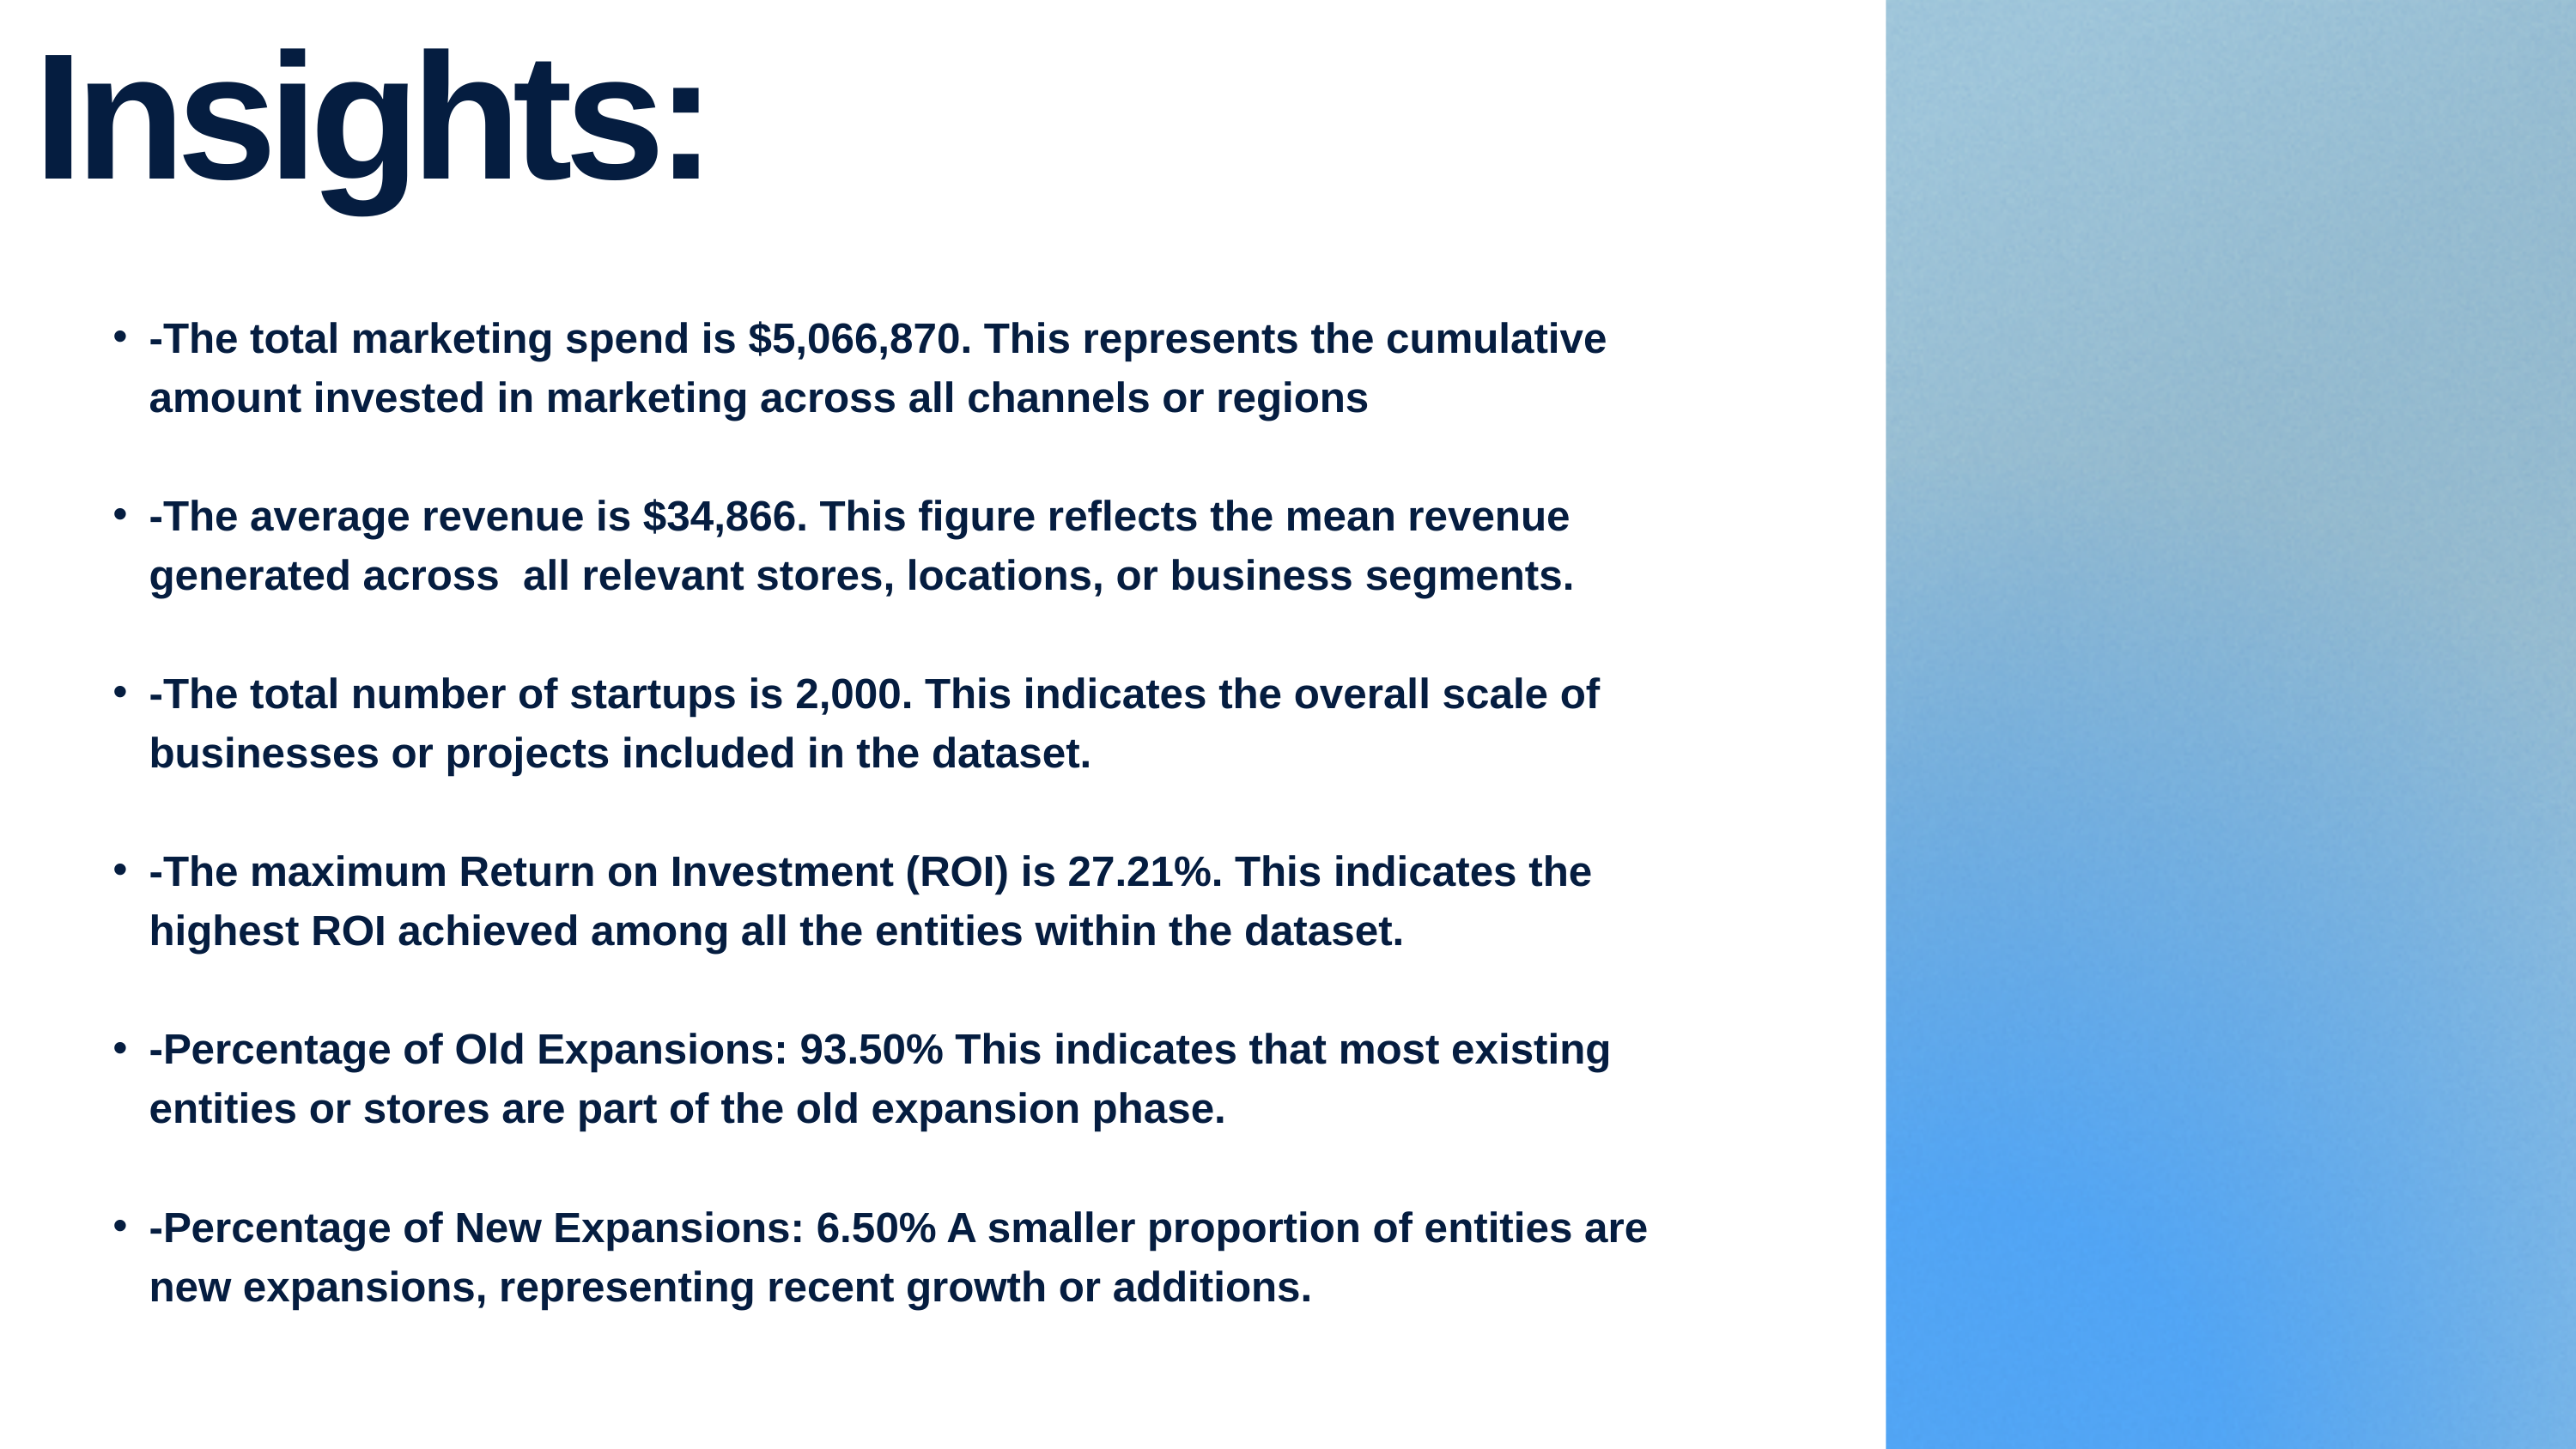

Insights:
-The total marketing spend is $5,066,870. This represents the cumulative amount invested in marketing across all channels or regions

-The average revenue is $34,866. This figure reflects the mean revenue generated across  all relevant stores, locations, or business segments.

-The total number of startups is 2,000. This indicates the overall scale of businesses or projects included in the dataset.

-The maximum Return on Investment (ROI) is 27.21%. This indicates the highest ROI achieved among all the entities within the dataset.

-Percentage of Old Expansions: 93.50% This indicates that most existing entities or stores are part of the old expansion phase.

-Percentage of New Expansions: 6.50% A smaller proportion of entities are new expansions, representing recent growth or additions.